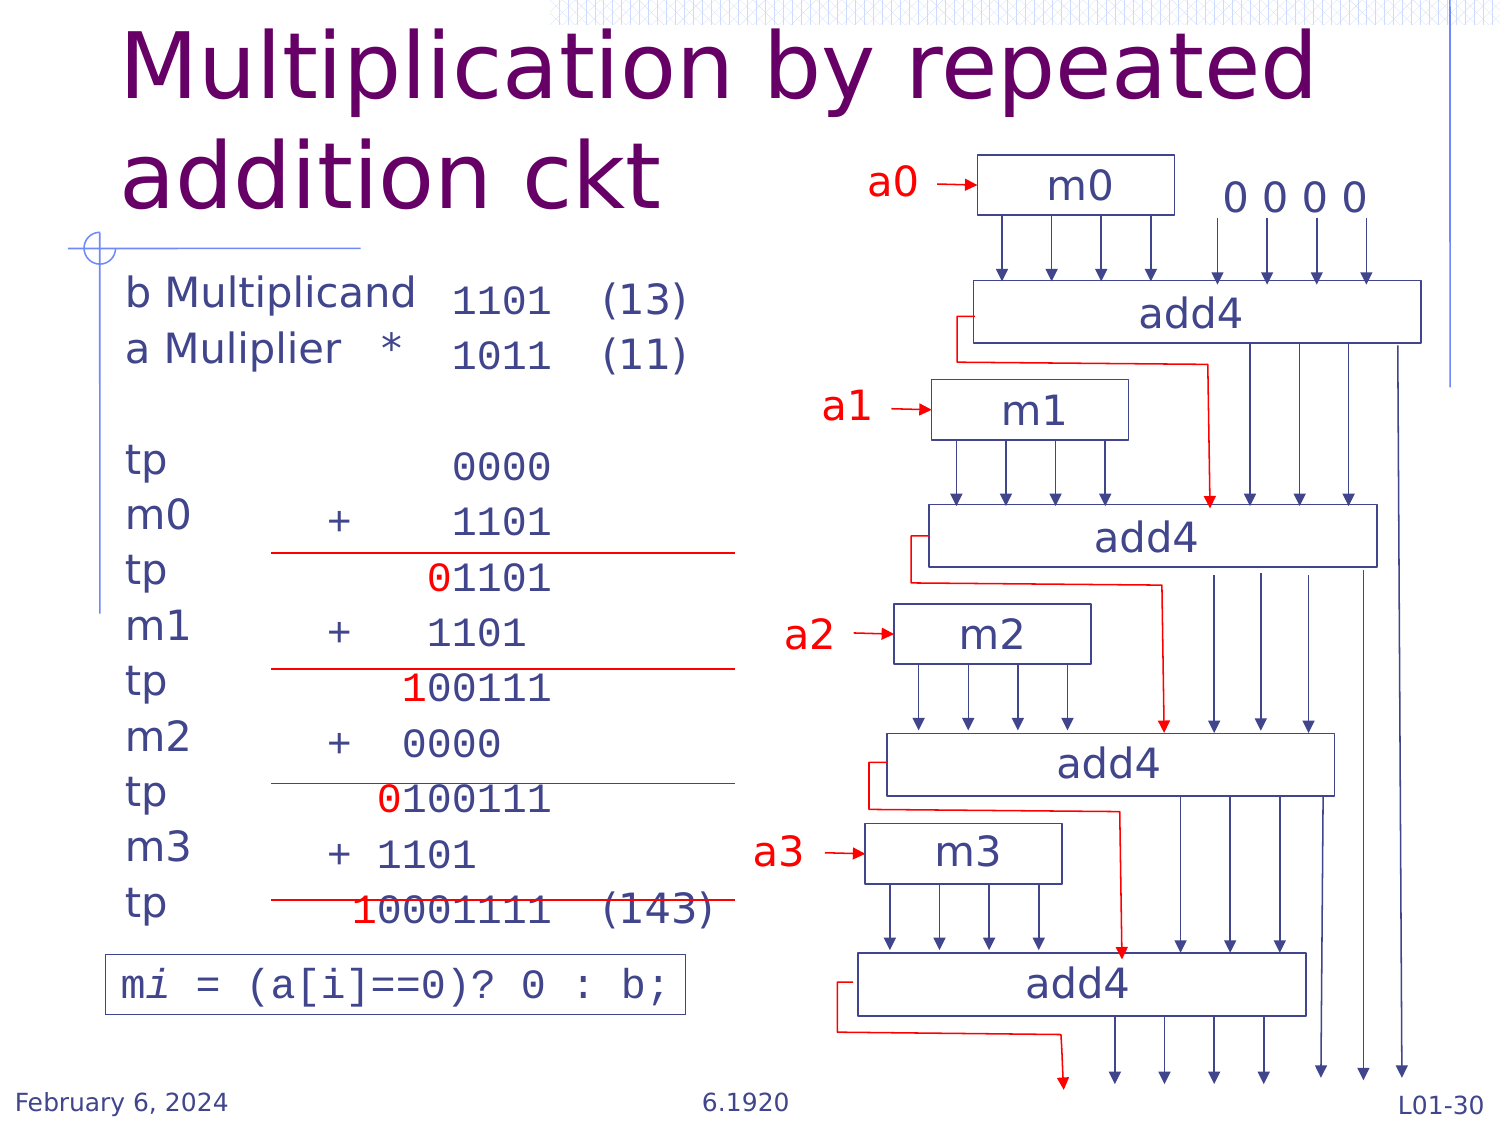

# Multiplication by repeated addition ckt
a0

m0
0 0 0 0
b Multiplicand
a Muliplier   *

tp
m0
tp
m1
tp
m2
tp
m3
tp
	1101	(13)
	1011	(11)

      0000
 +    1101
     01101
 +   1101
    100111
 +  0000
   0100111
 + 1101
  10001111	(143)

add4

a1

m1

add4

a2
m2

add4

a3
m3

add4
mi = (a[i]==0)? 0 : b;

February 6, 2024
6.1920
L01-30